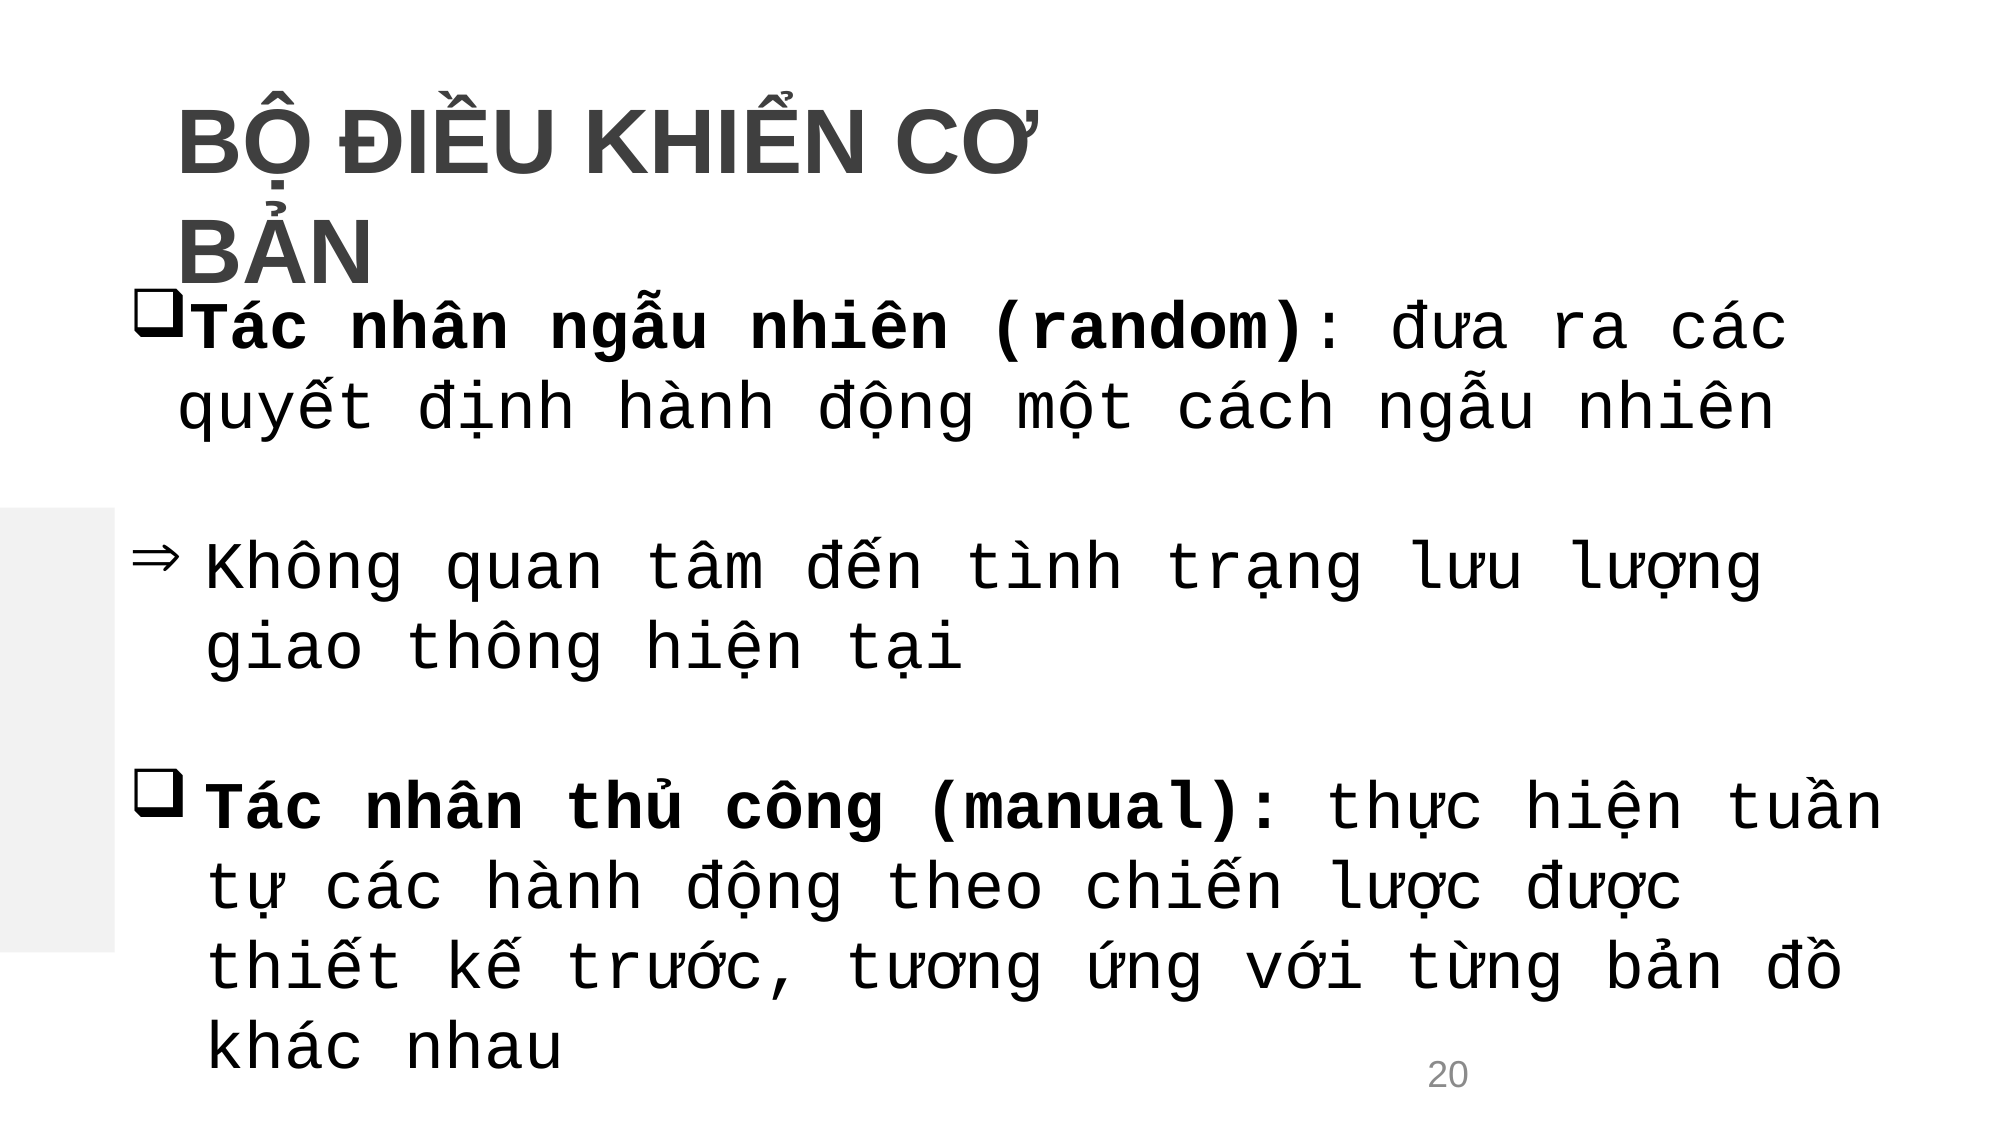

BỘ ĐIỀU KHIỂN CƠ BẢN
Tác nhân ngẫu nhiên (random): đưa ra các quyết định hành động một cách ngẫu nhiên

Không quan tâm đến tình trạng lưu lượng giao thông hiện tại

Tác nhân thủ công (manual): thực hiện tuần tự các hành động theo chiến lược được thiết kế trước, tương ứng với từng bản đồ khác nhau

20